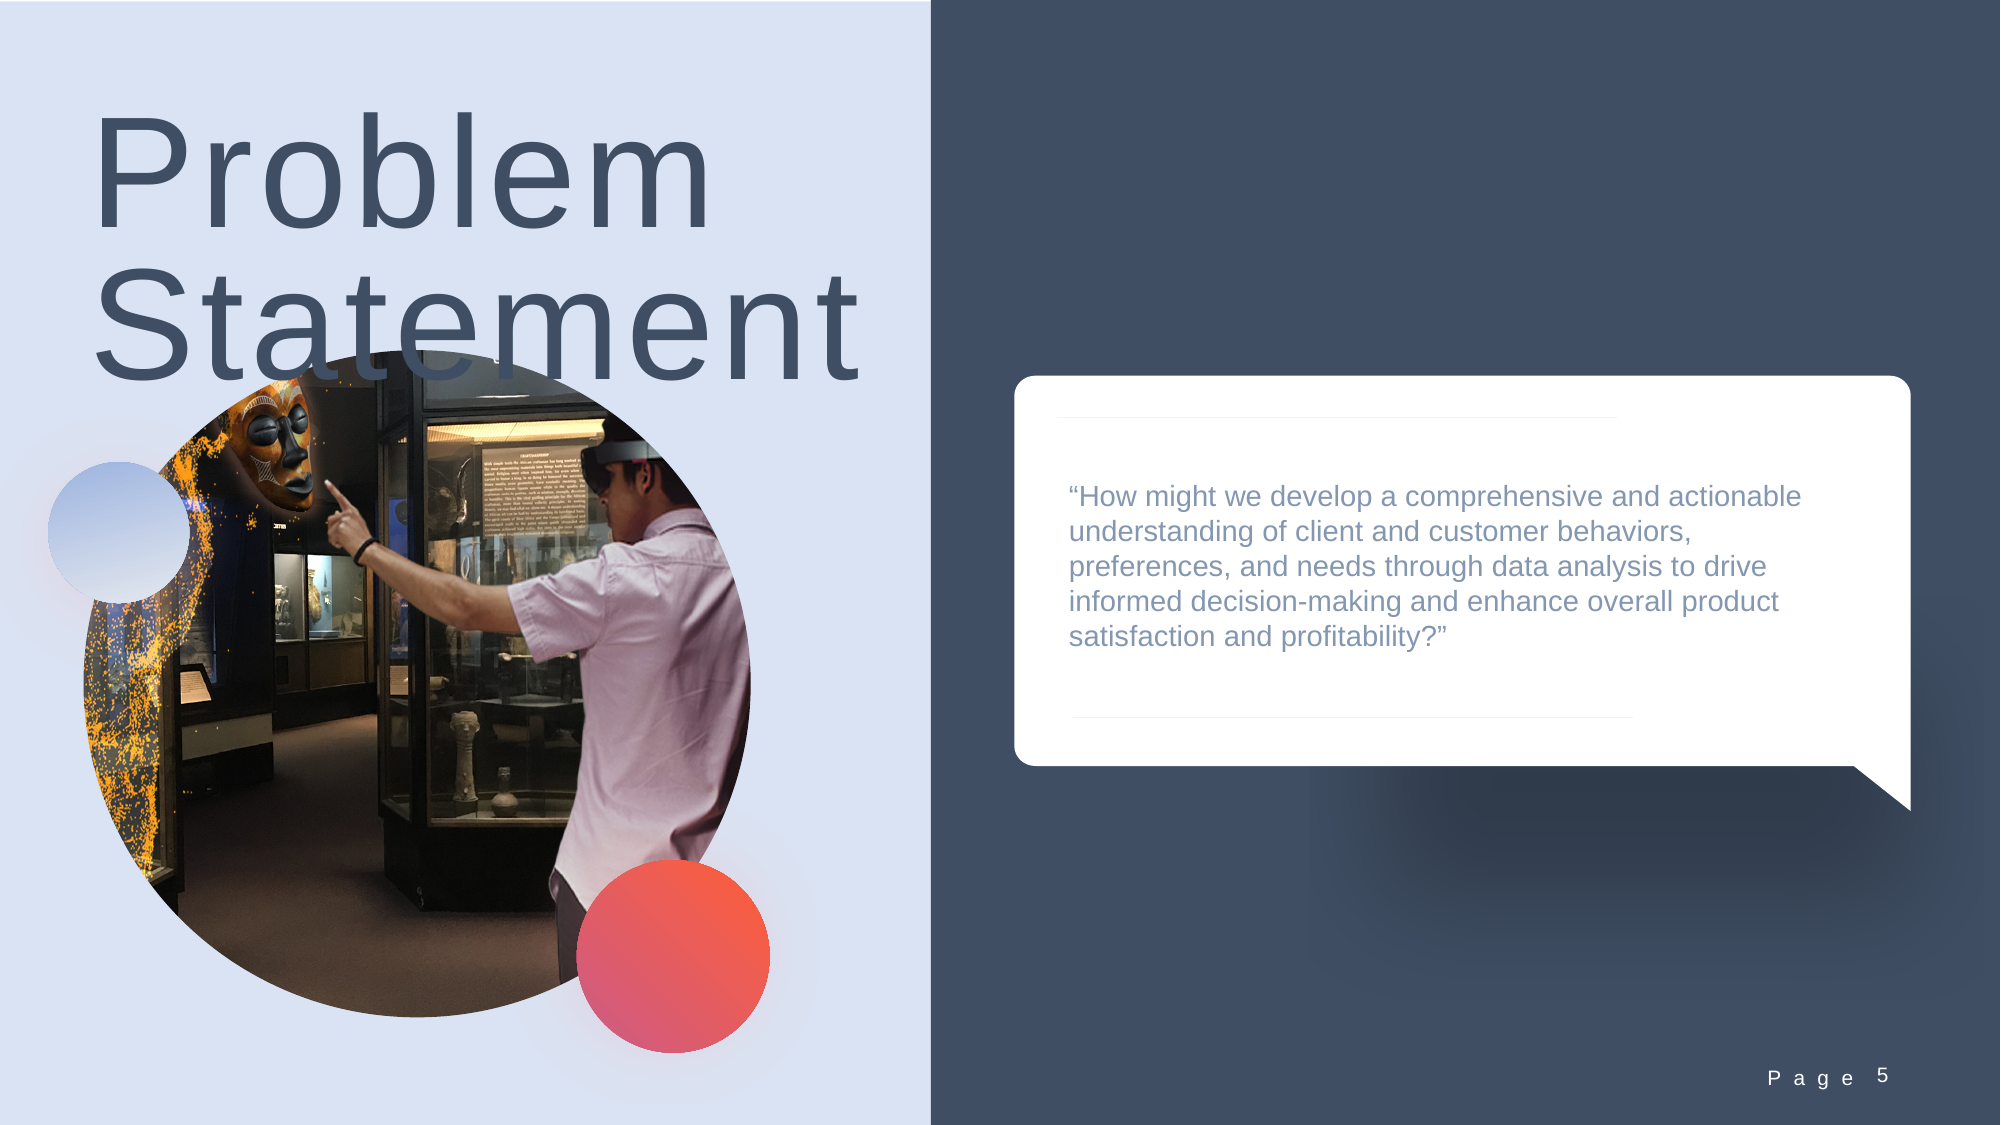

Problem Statement

“How might we develop a comprehensive and actionable understanding of client and customer behaviors, preferences, and needs through data analysis to drive informed decision-making and enhance overall product satisfaction and profitability?”

5
Page